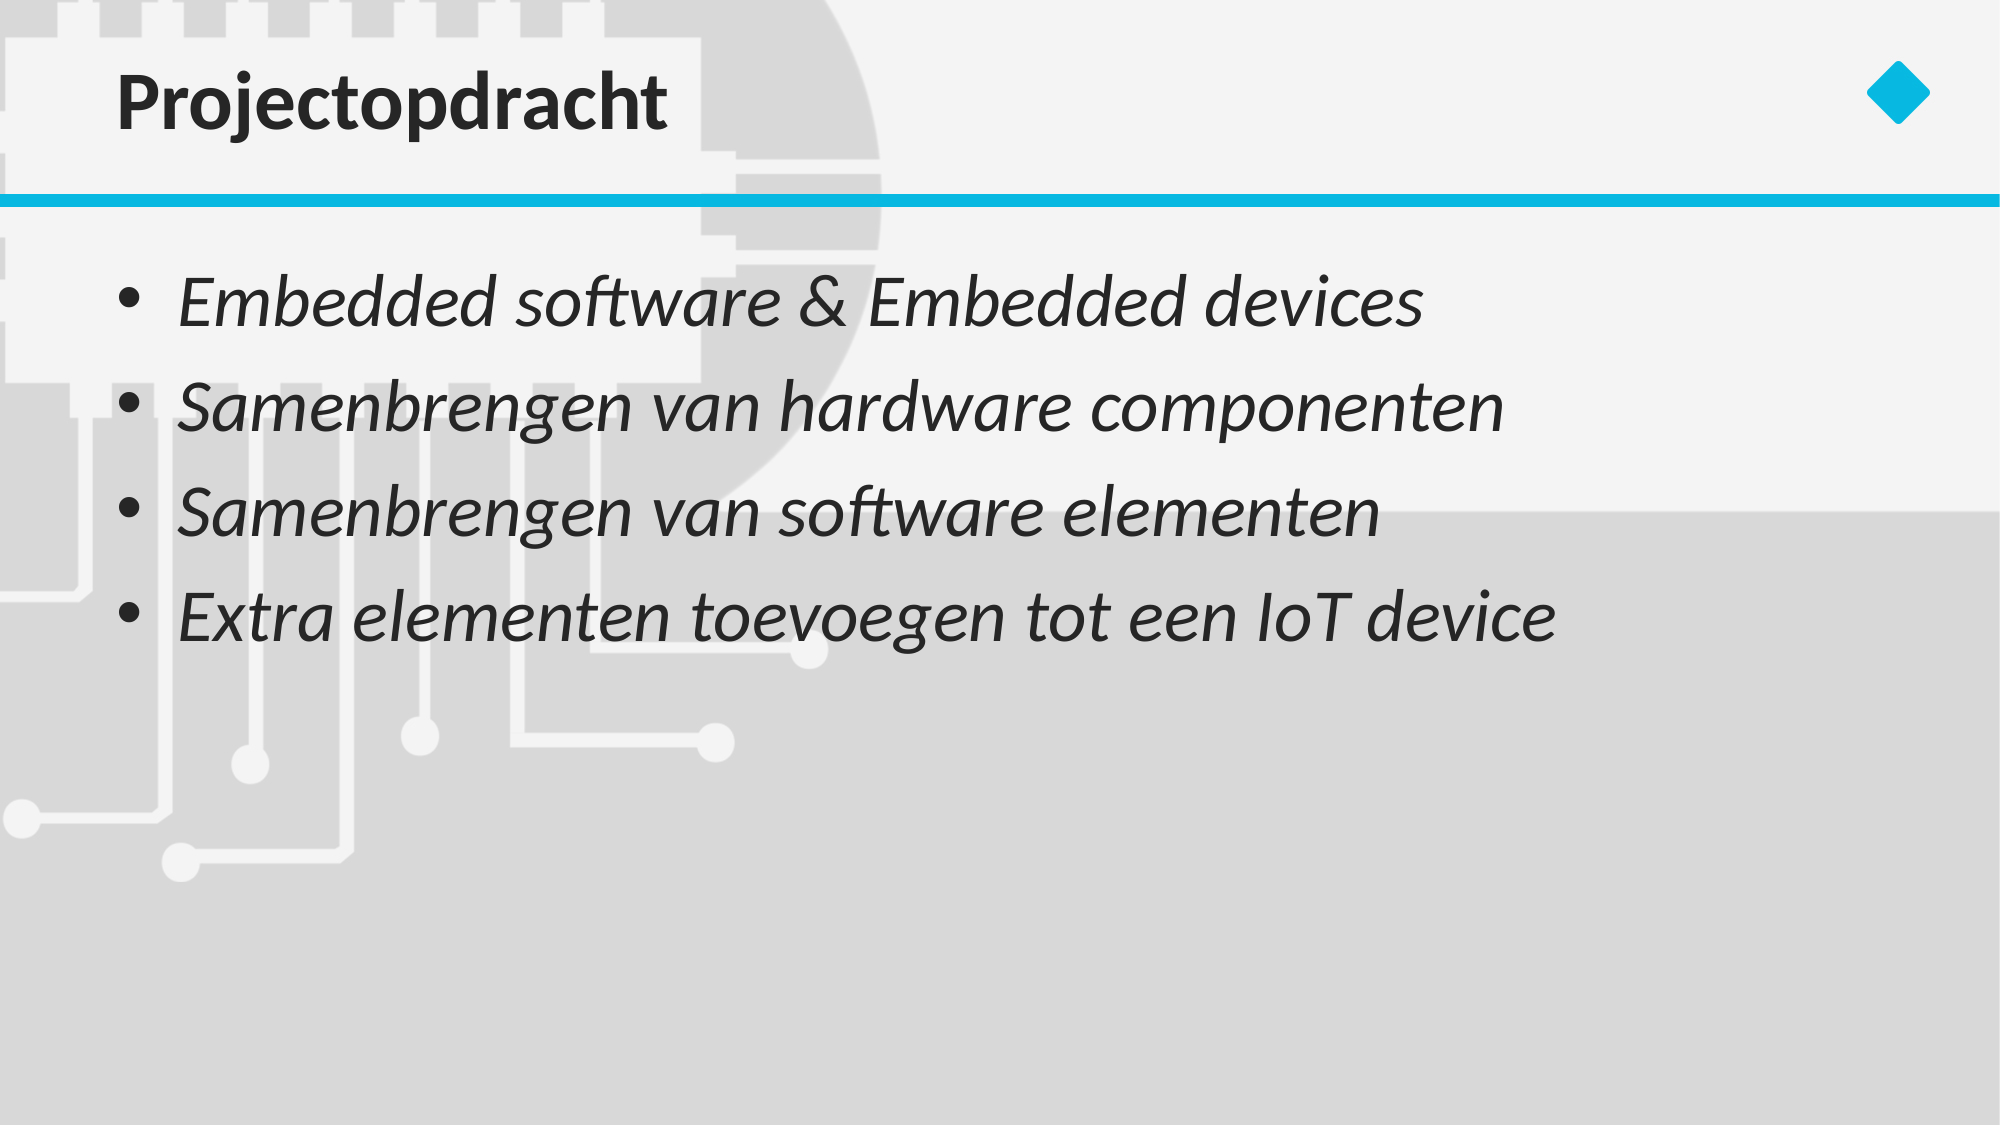

# Projectopdracht
Embedded software & Embedded devices
Samenbrengen van hardware componenten
Samenbrengen van software elementen
Extra elementen toevoegen tot een IoT device